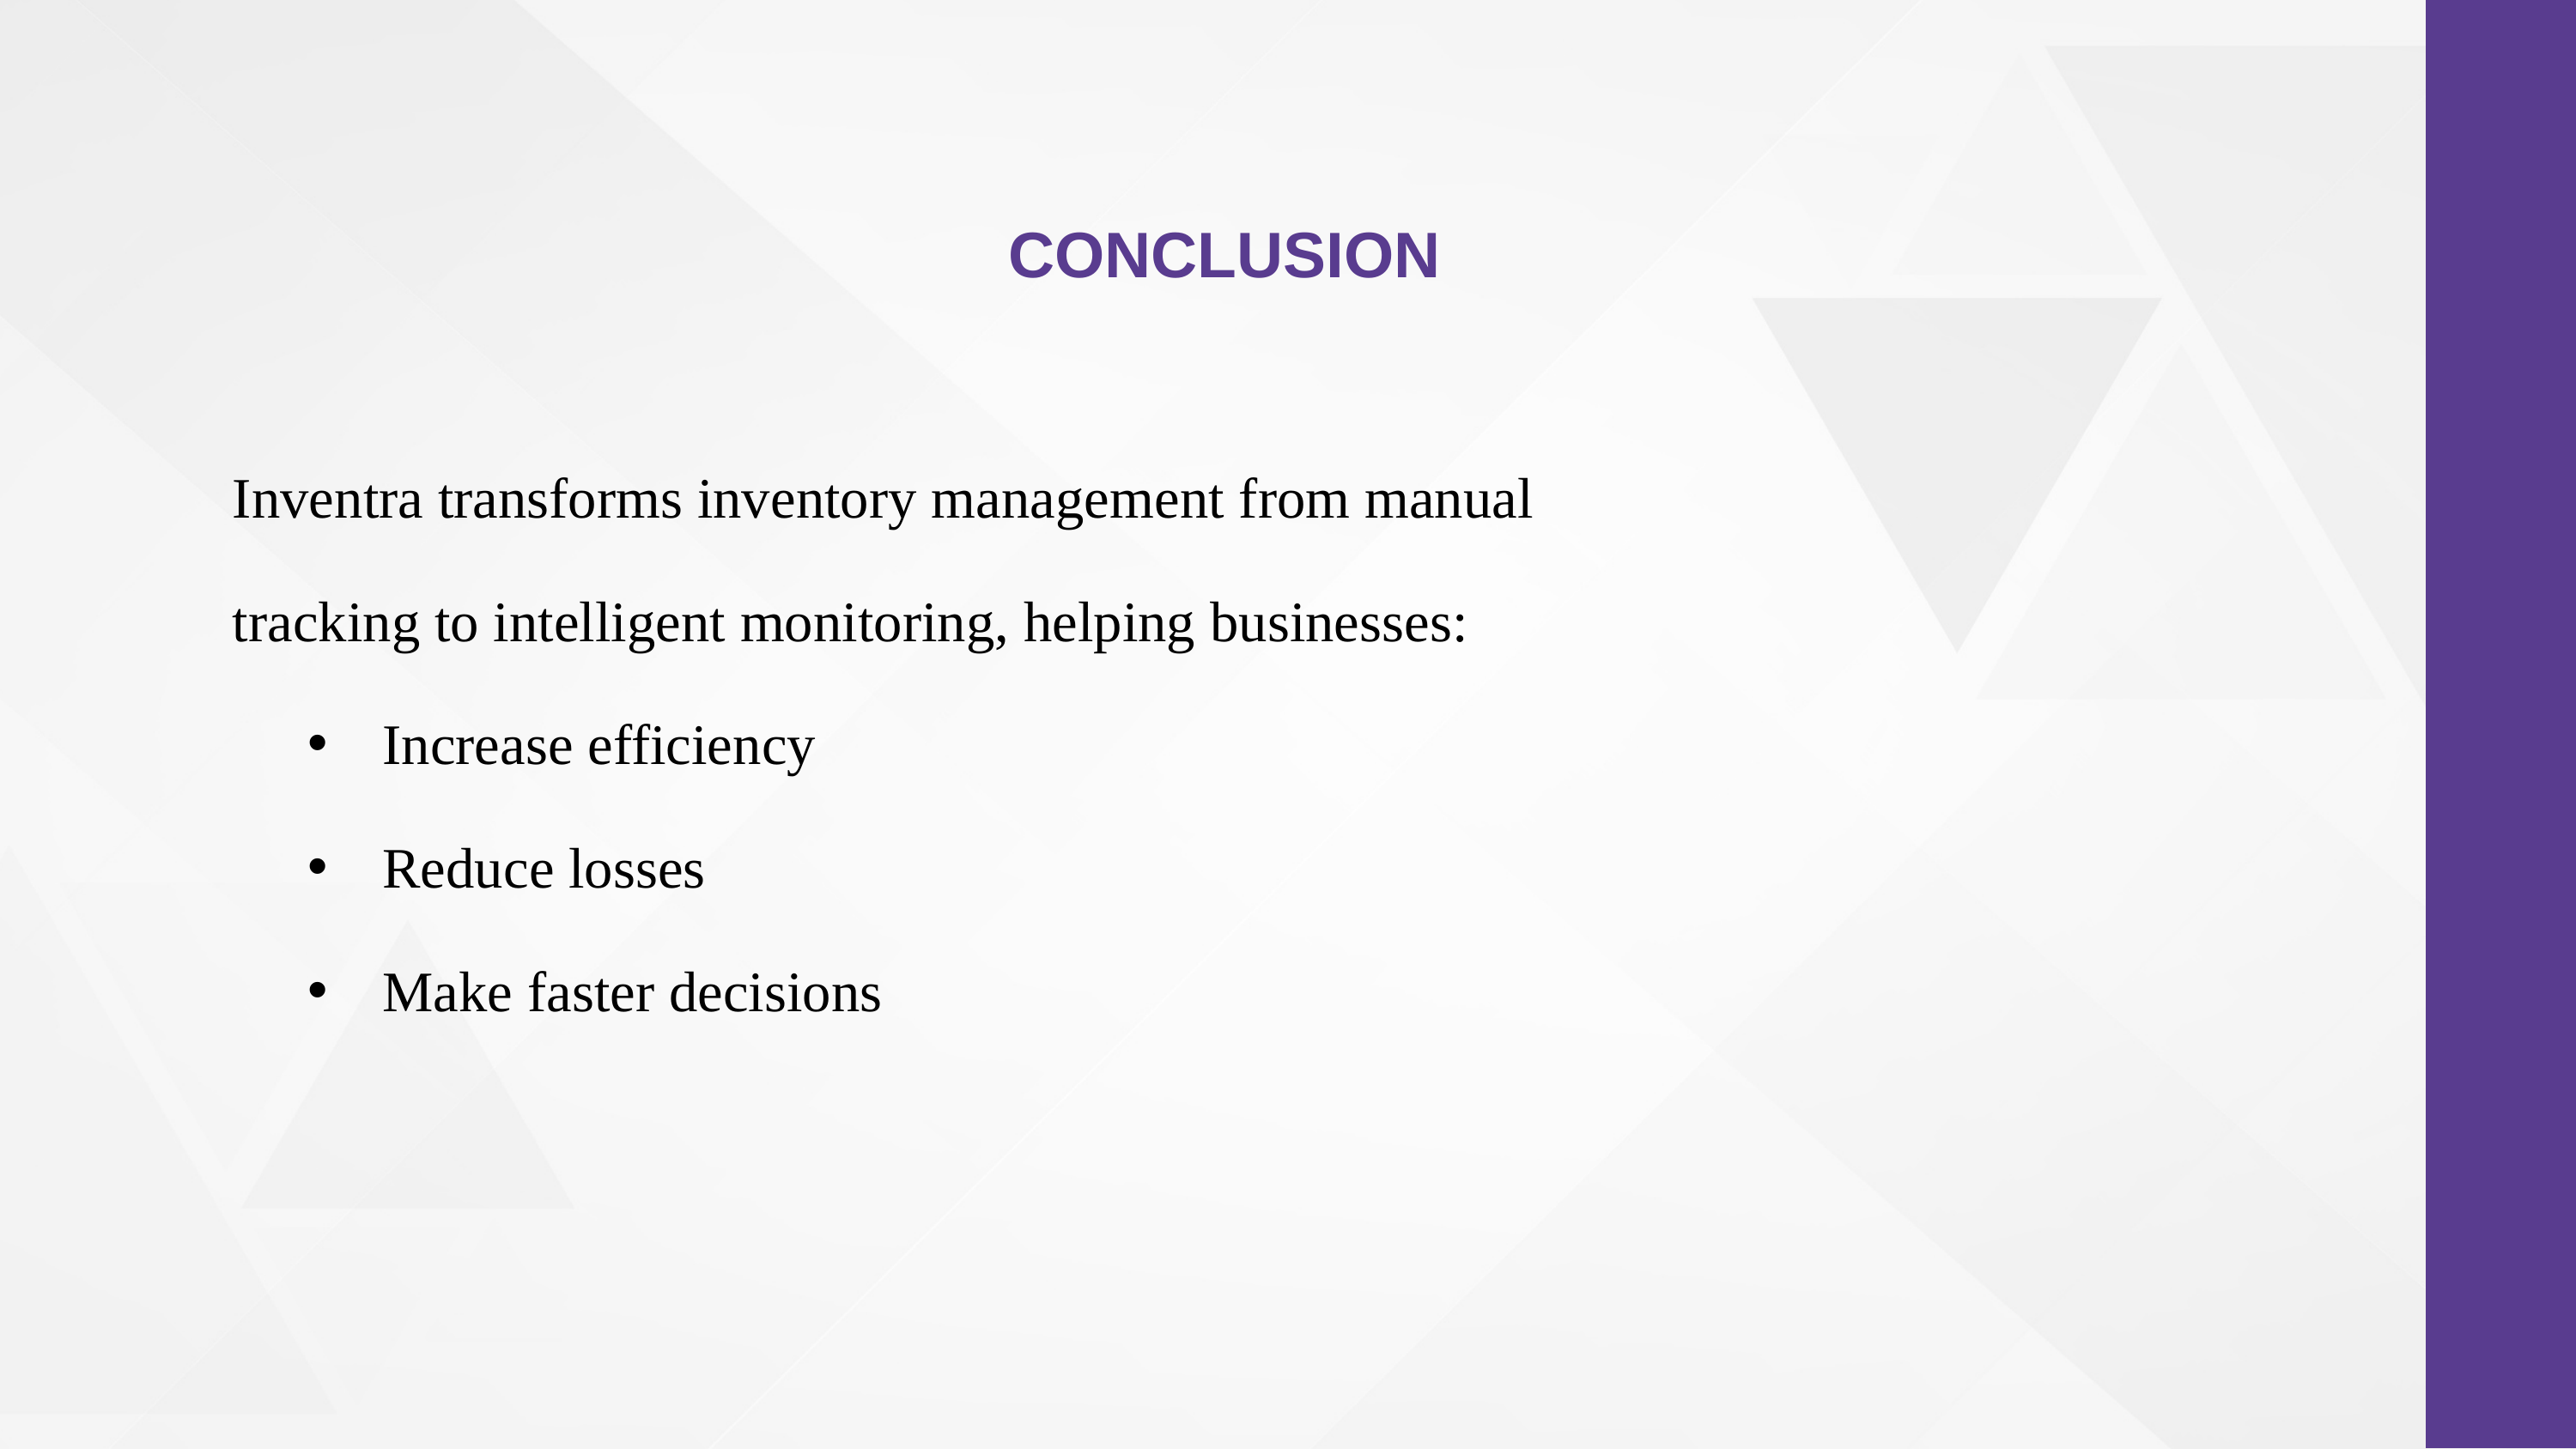

CONCLUSION
Inventra transforms inventory management from manual
tracking to intelligent monitoring, helping businesses:
Increase efficiency
Reduce losses
Make faster decisions